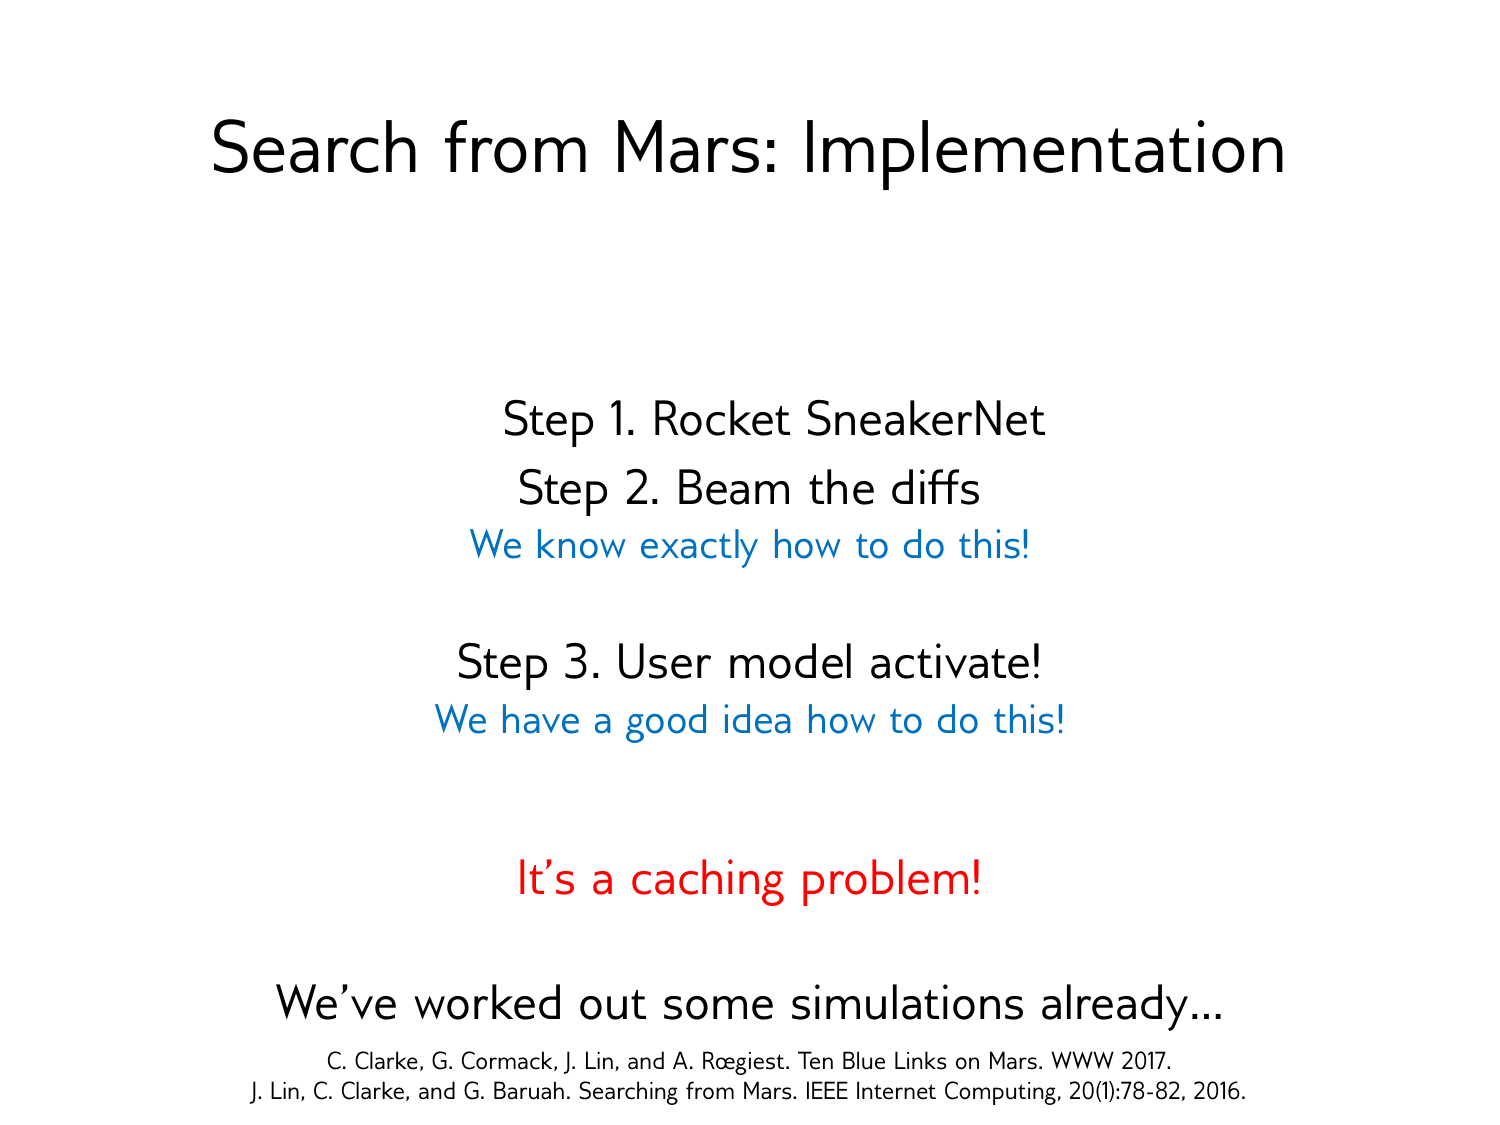

Search from Mars: Implementation
Step 1. Rocket SneakerNet
Step 2. Beam the diffs
We know exactly how to do this!
Step 3. User model activate!
We have a good idea how to do this!
It’s a caching problem!
We’ve worked out some simulations already…
C. Clarke, G. Cormack, J. Lin, and A. Roegiest. Ten Blue Links on Mars. WWW 2017.
J. Lin, C. Clarke, and G. Baruah. Searching from Mars. IEEE Internet Computing, 20(1):78-82, 2016.